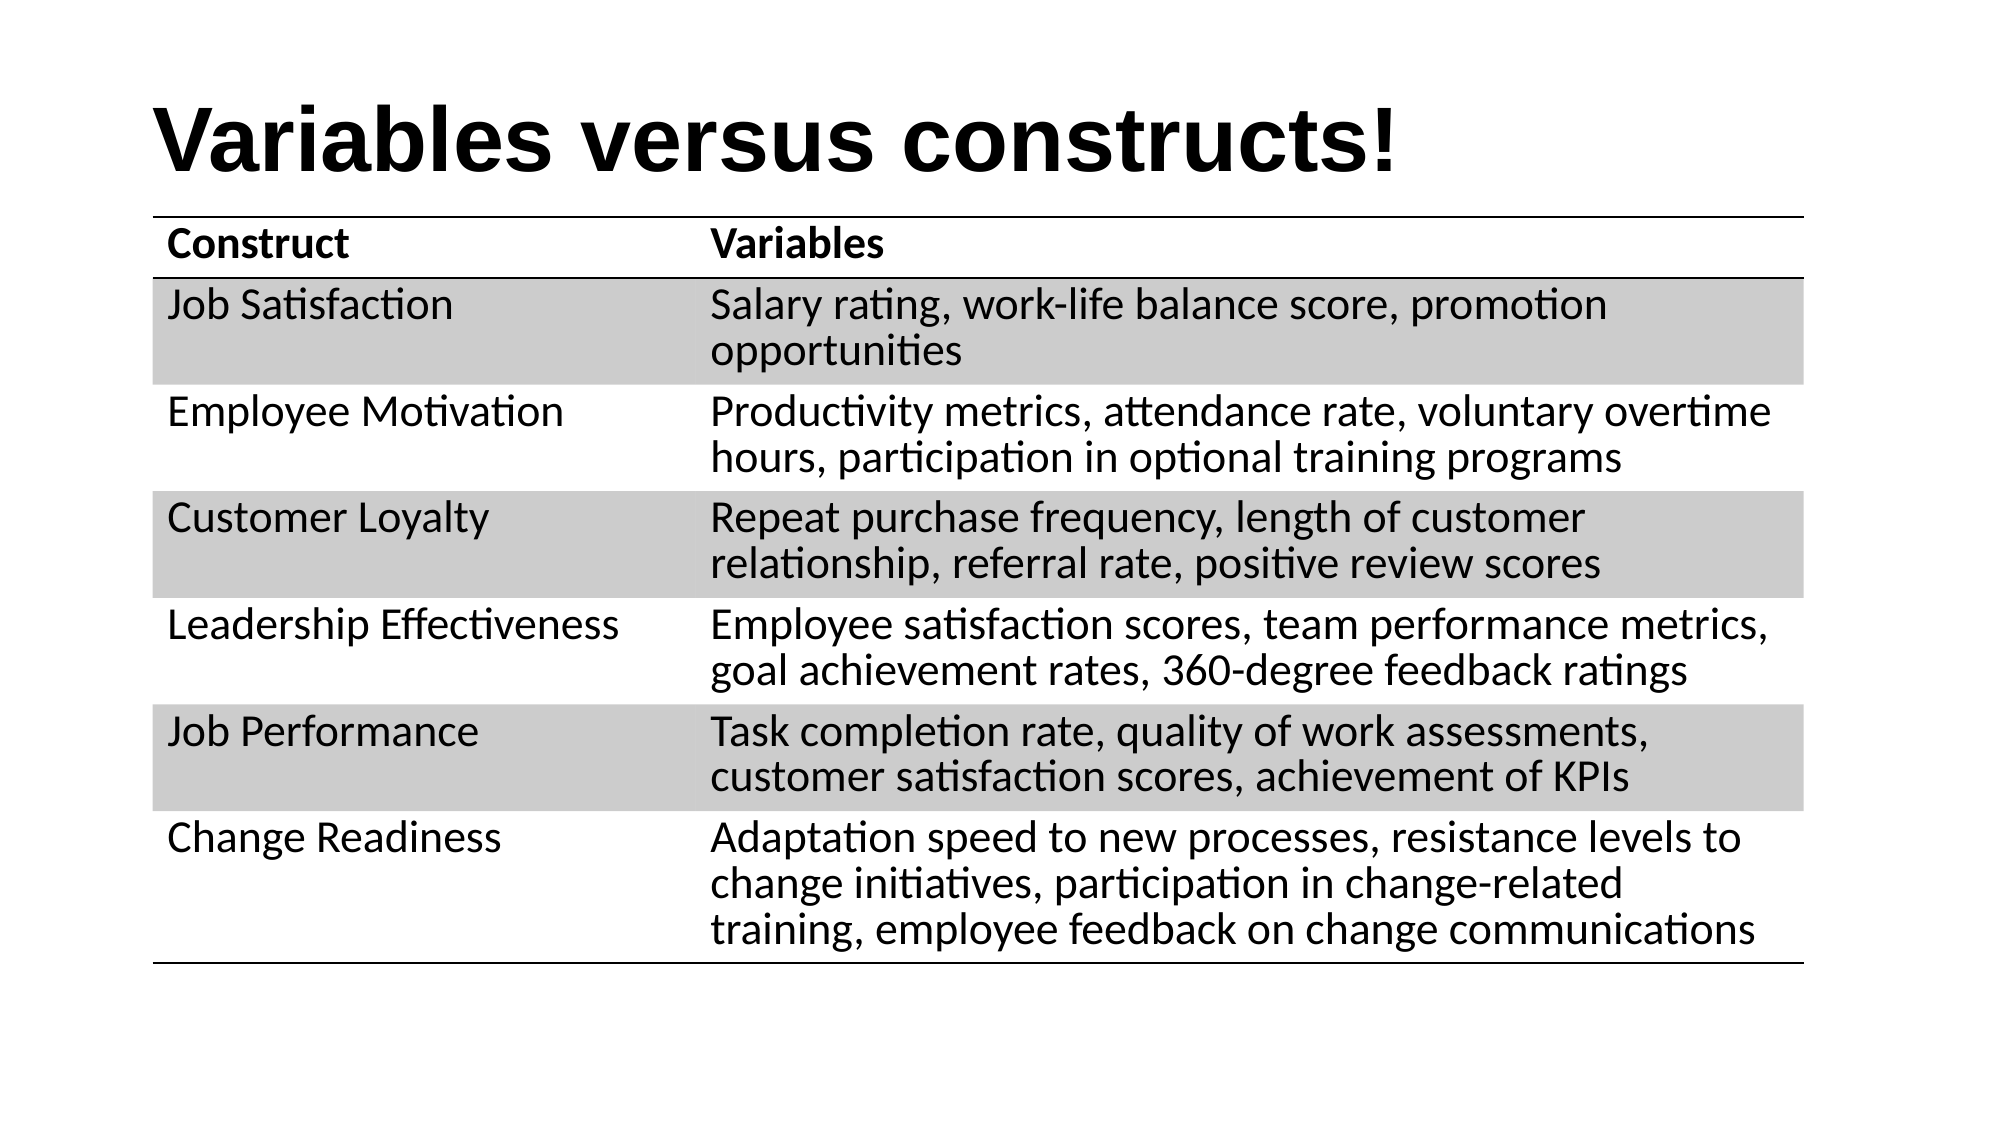

# Variables versus constructs!
| Construct | Variables |
| --- | --- |
| Job Satisfaction | Salary rating, work-life balance score, promotion opportunities |
| Employee Motivation | Productivity metrics, attendance rate, voluntary overtime hours, participation in optional training programs |
| Customer Loyalty | Repeat purchase frequency, length of customer relationship, referral rate, positive review scores |
| Leadership Effectiveness | Employee satisfaction scores, team performance metrics, goal achievement rates, 360-degree feedback ratings |
| Job Performance | Task completion rate, quality of work assessments, customer satisfaction scores, achievement of KPIs |
| Change Readiness | Adaptation speed to new processes, resistance levels to change initiatives, participation in change-related training, employee feedback on change communications |